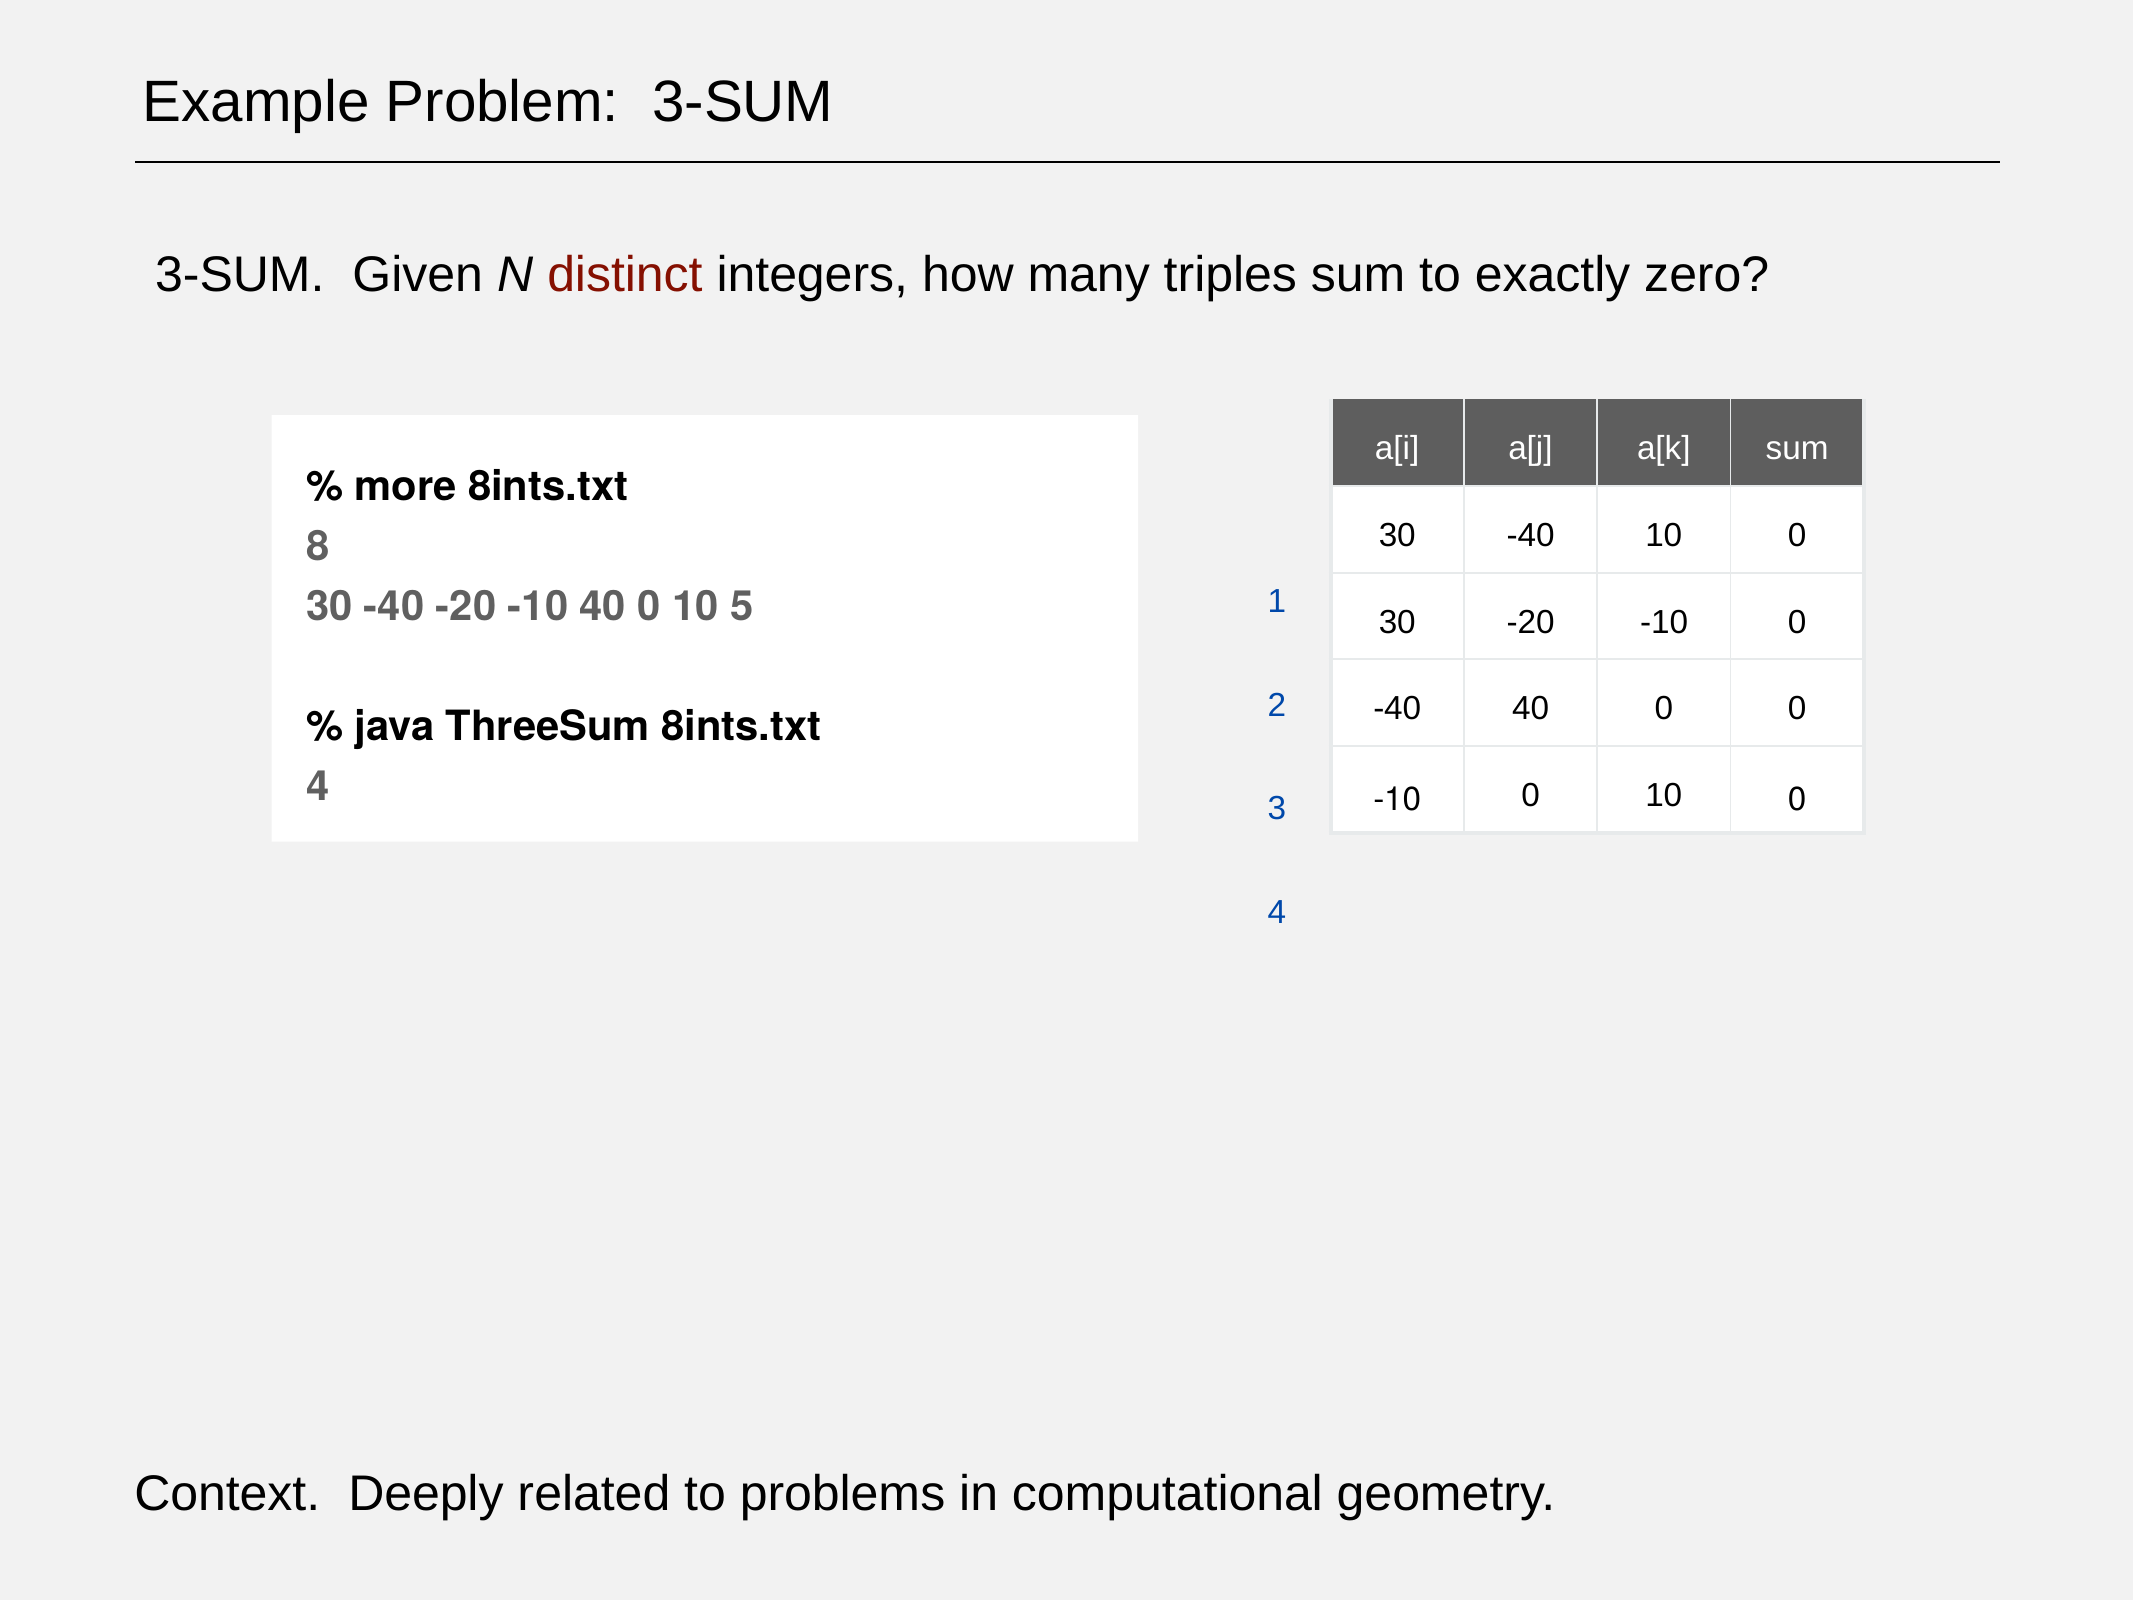

# Example Problem:  3-Sum
3-Sum.  Given N distinct integers, how many triples sum to exactly zero?
Context.  Deeply related to problems in computational geometry.
| a[i] | a[j] | a[k] | sum |
| --- | --- | --- | --- |
| 30 | -40 | 10 | 0 |
| 30 | -20 | -10 | 0 |
| -40 | 40 | 0 | 0 |
| -10 | 0 | 10 | 0 |
% more 8ints.txt
8
30 -40 -20 -10 40 0 10 5

% java ThreeSum 8ints.txt
4
1
2
3
4
2